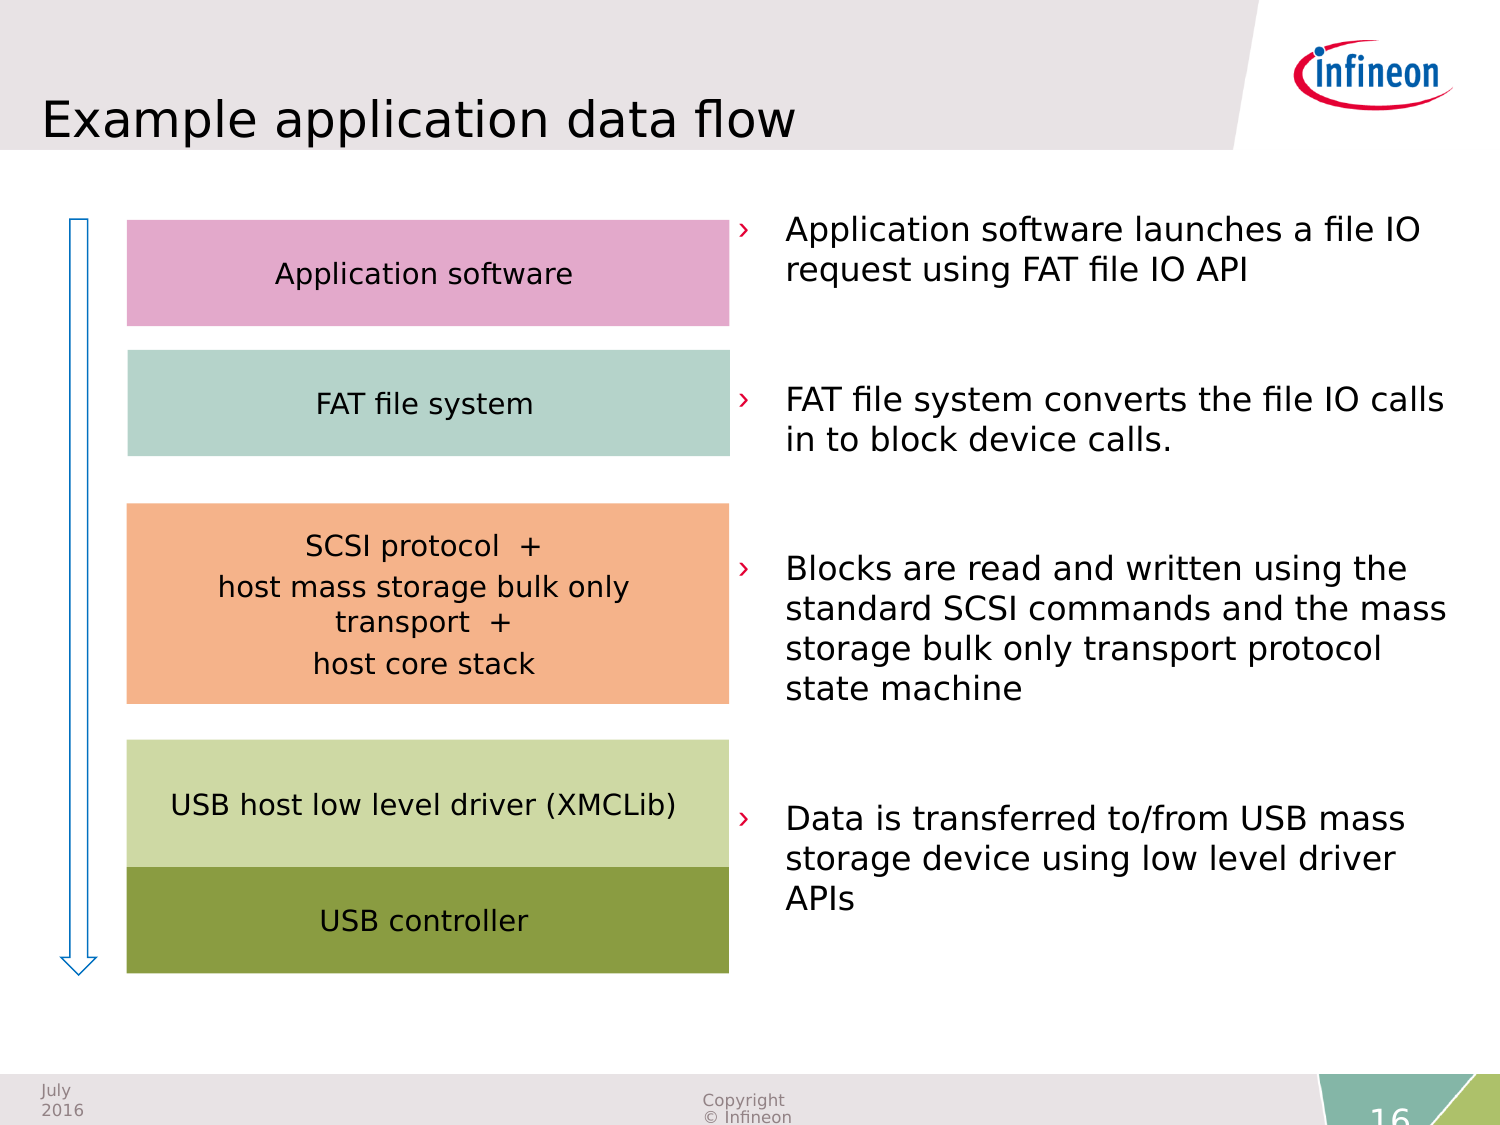

# Example application data flow
Application software launches a file IO request using FAT file IO API

FAT file system converts the file IO calls in to block device calls.

Blocks are read and written using the standard SCSI commands and the mass storage bulk only transport protocol state machine

Data is transferred to/from USB mass storage device using low level driver APIs

Application software

FAT file system

SCSI protocol  +
host mass storage bulk only transport  +
host core stack

USB host low level driver (XMCLib)

USB controller
 16
July 2016
Copyright © Infineon Technologies AG 2016. All rights reserved.